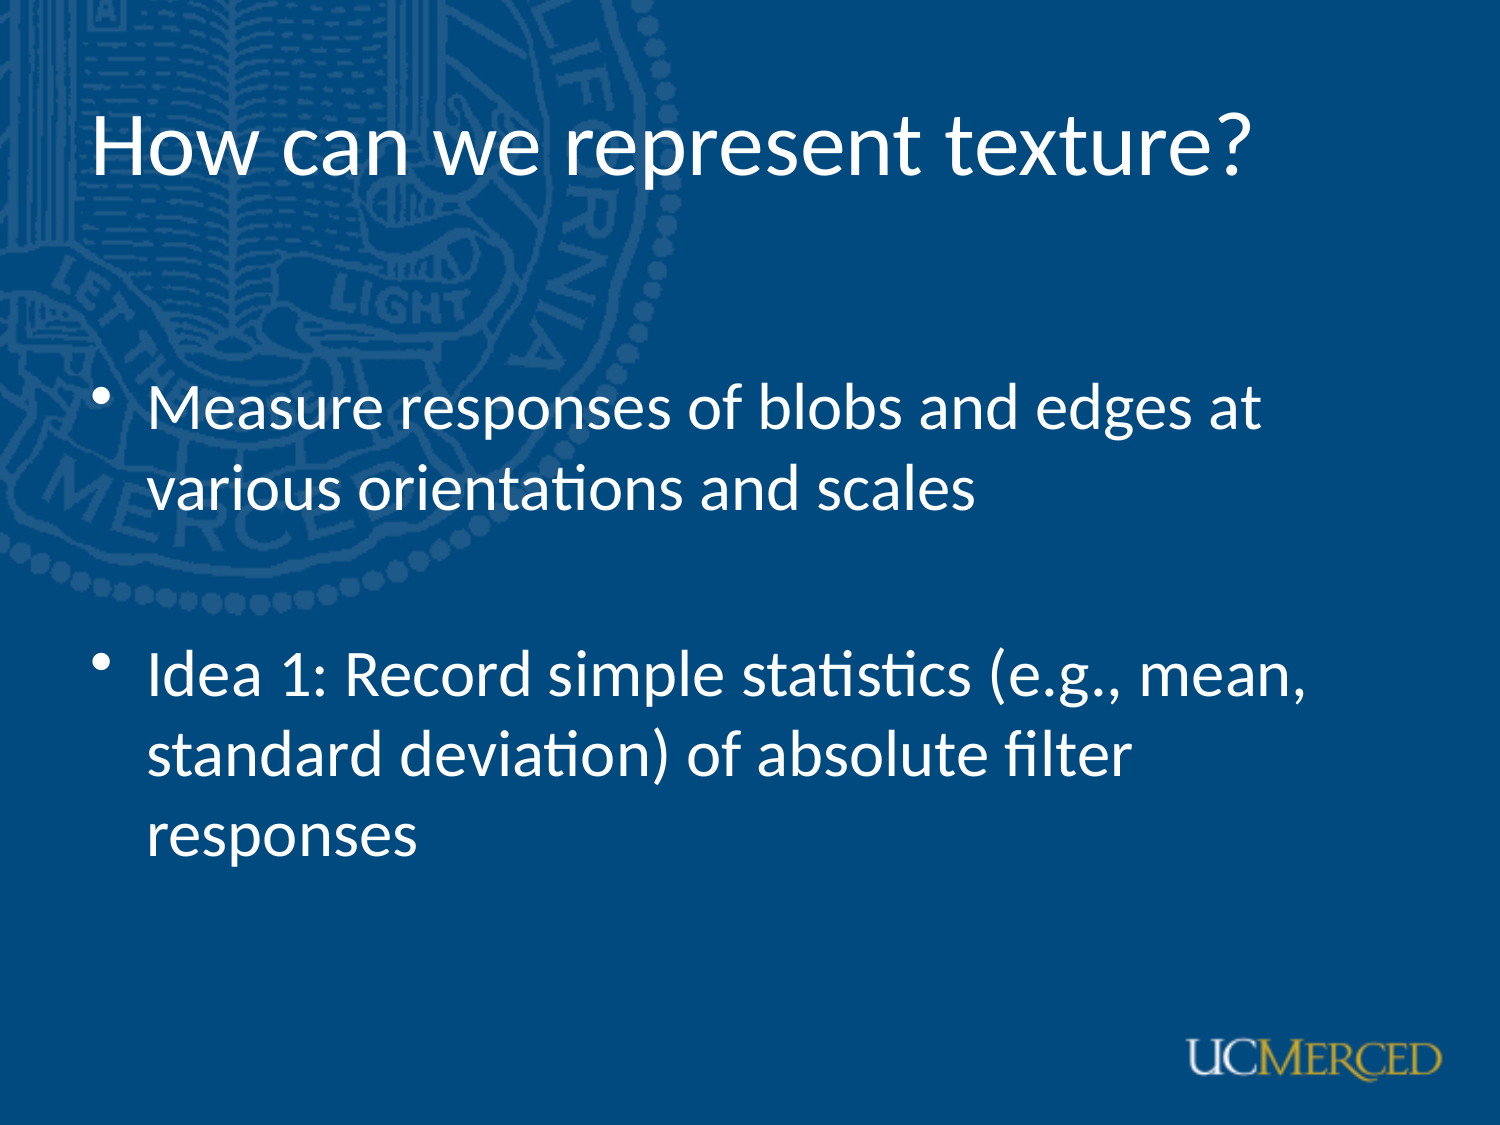

# How can we represent texture?

Measure responses of blobs and edges at various orientations and scales

Idea 1: Record simple statistics (e.g., mean, standard deviation) of absolute filter responses